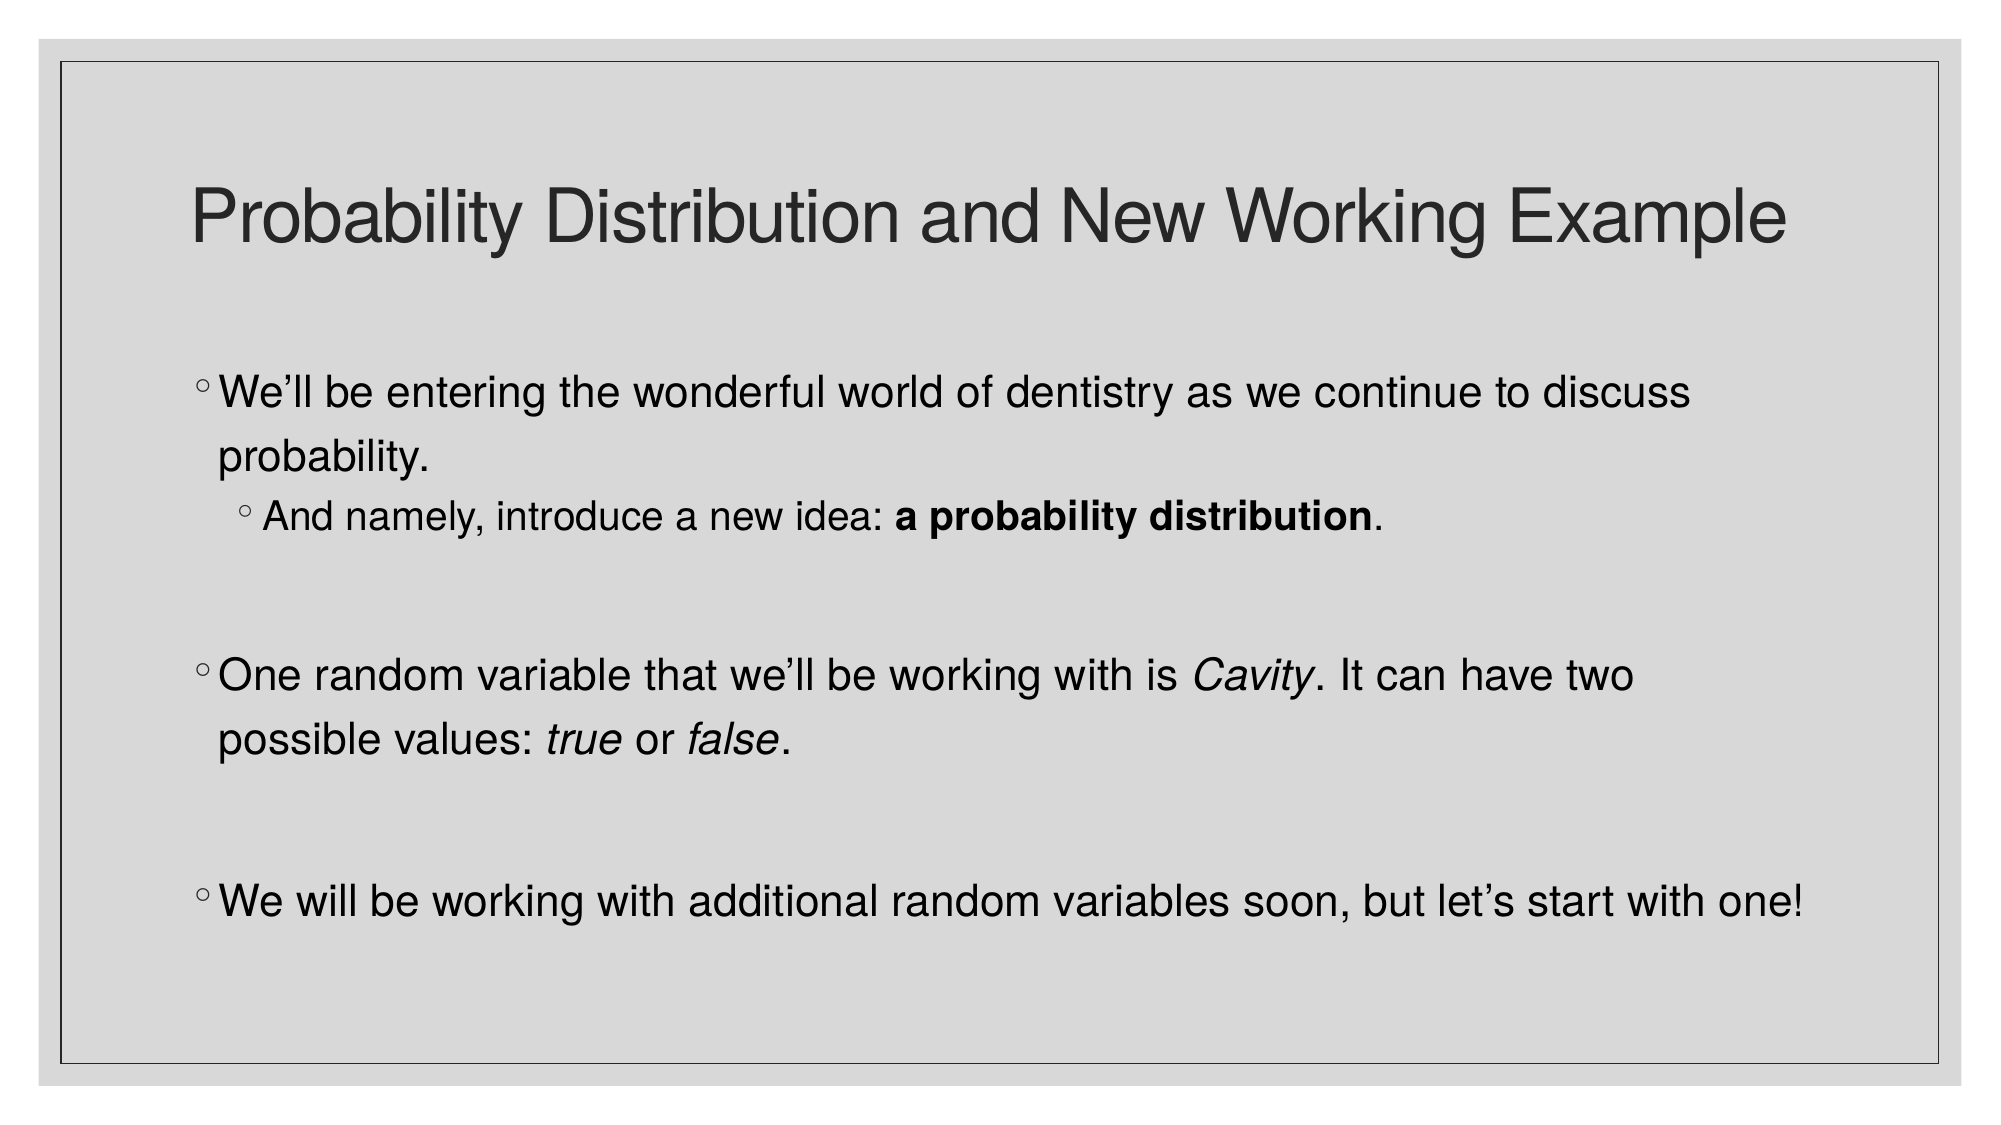

# Probability Distribution and New Working Example
We’ll be entering the wonderful world of dentistry as we continue to discuss probability.
And namely, introduce a new idea: a probability distribution.

One random variable that we’ll be working with is Cavity. It can have two possible values: true or false.

We will be working with additional random variables soon, but let’s start with one!